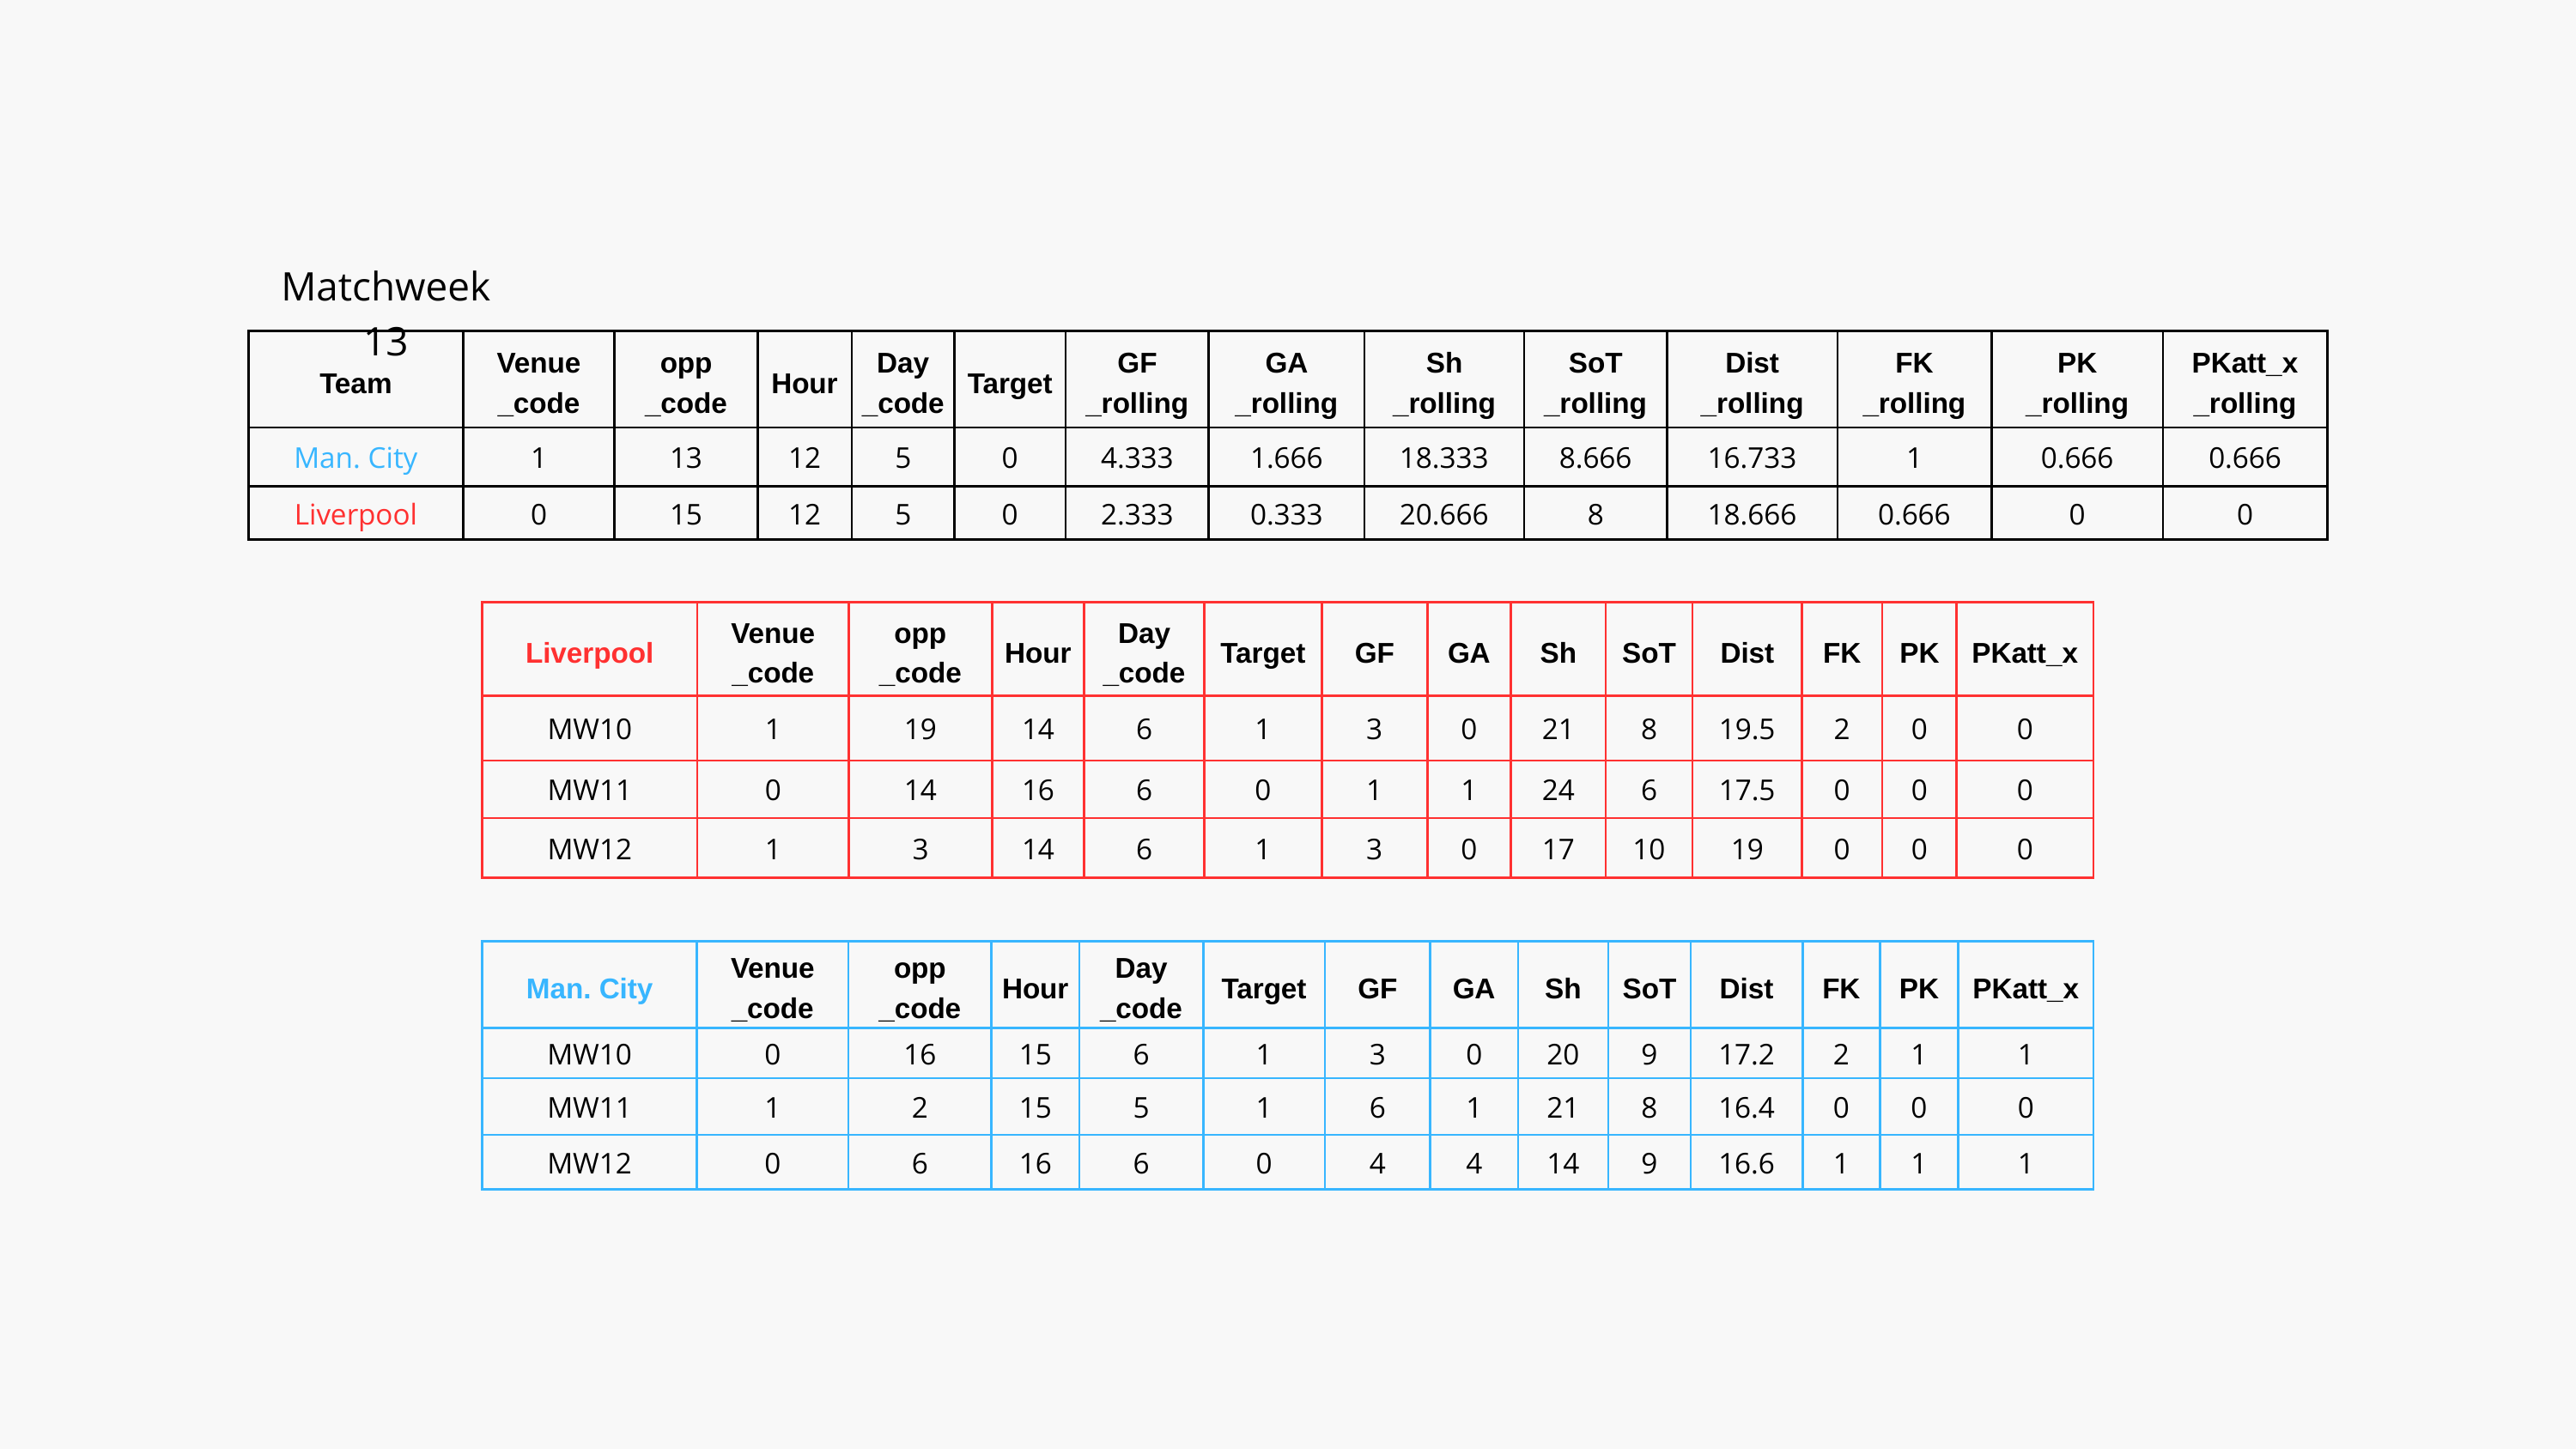

Matchweek 13
| Team | Venue \_code | opp \_code | Hour | Day \_code | Target | GF \_rolling | GA \_rolling | Sh \_rolling | SoT \_rolling | Dist \_rolling | FK \_rolling | PK \_rolling | PKatt\_x \_rolling |
| --- | --- | --- | --- | --- | --- | --- | --- | --- | --- | --- | --- | --- | --- |
| Man. City | 1 | 13 | 12 | 5 | 0 | 4.333 | 1.666 | 18.333 | 8.666 | 16.733 | 1 | 0.666 | 0.666 |
| Liverpool | 0 | 15 | 12 | 5 | 0 | 2.333 | 0.333 | 20.666 | 8 | 18.666 | 0.666 | 0 | 0 |
| Liverpool | Venue \_code | opp \_code | Hour | Day \_code | Target | GF | GA | Sh | SoT | Dist | FK | PK | PKatt\_x |
| --- | --- | --- | --- | --- | --- | --- | --- | --- | --- | --- | --- | --- | --- |
| MW10 | 1 | 19 | 14 | 6 | 1 | 3 | 0 | 21 | 8 | 19.5 | 2 | 0 | 0 |
| MW11 | 0 | 14 | 16 | 6 | 0 | 1 | 1 | 24 | 6 | 17.5 | 0 | 0 | 0 |
| MW12 | 1 | 3 | 14 | 6 | 1 | 3 | 0 | 17 | 10 | 19 | 0 | 0 | 0 |
| Man. City | Venue \_code | opp \_code | Hour | Day \_code | Target | GF | GA | Sh | SoT | Dist | FK | PK | PKatt\_x |
| --- | --- | --- | --- | --- | --- | --- | --- | --- | --- | --- | --- | --- | --- |
| MW10 | 0 | 16 | 15 | 6 | 1 | 3 | 0 | 20 | 9 | 17.2 | 2 | 1 | 1 |
| MW11 | 1 | 2 | 15 | 5 | 1 | 6 | 1 | 21 | 8 | 16.4 | 0 | 0 | 0 |
| MW12 | 0 | 6 | 16 | 6 | 0 | 4 | 4 | 14 | 9 | 16.6 | 1 | 1 | 1 |